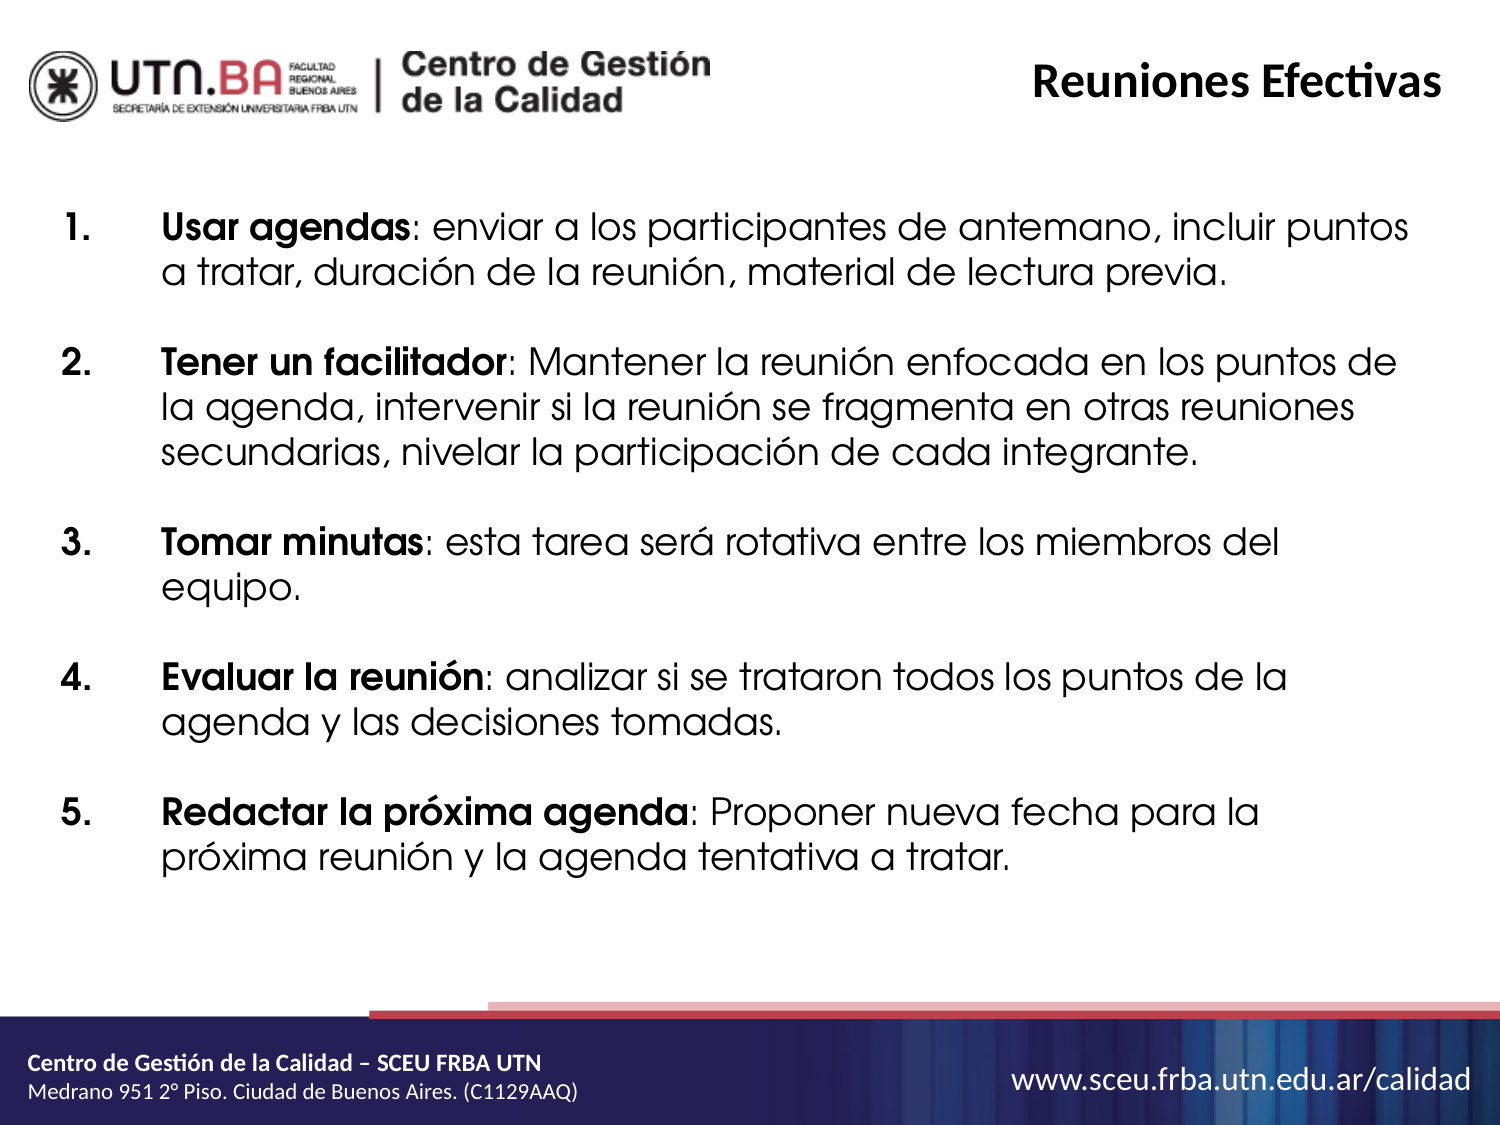

Reuniones Efectivas
Usar agendas: enviar a los participantes de antemano, incluir puntos a tratar, duración de la reunión, material de lectura previa.

Tener un facilitador: Mantener la reunión enfocada en los puntos de la agenda, intervenir si la reunión se fragmenta en otras reuniones secundarias, nivelar la participación de cada integrante.

Tomar minutas: esta tarea será rotativa entre los miembros del equipo.

Evaluar la reunión: analizar si se trataron todos los puntos de la agenda y las decisiones tomadas.

Redactar la próxima agenda: Proponer nueva fecha para la próxima reunión y la agenda tentativa a tratar.